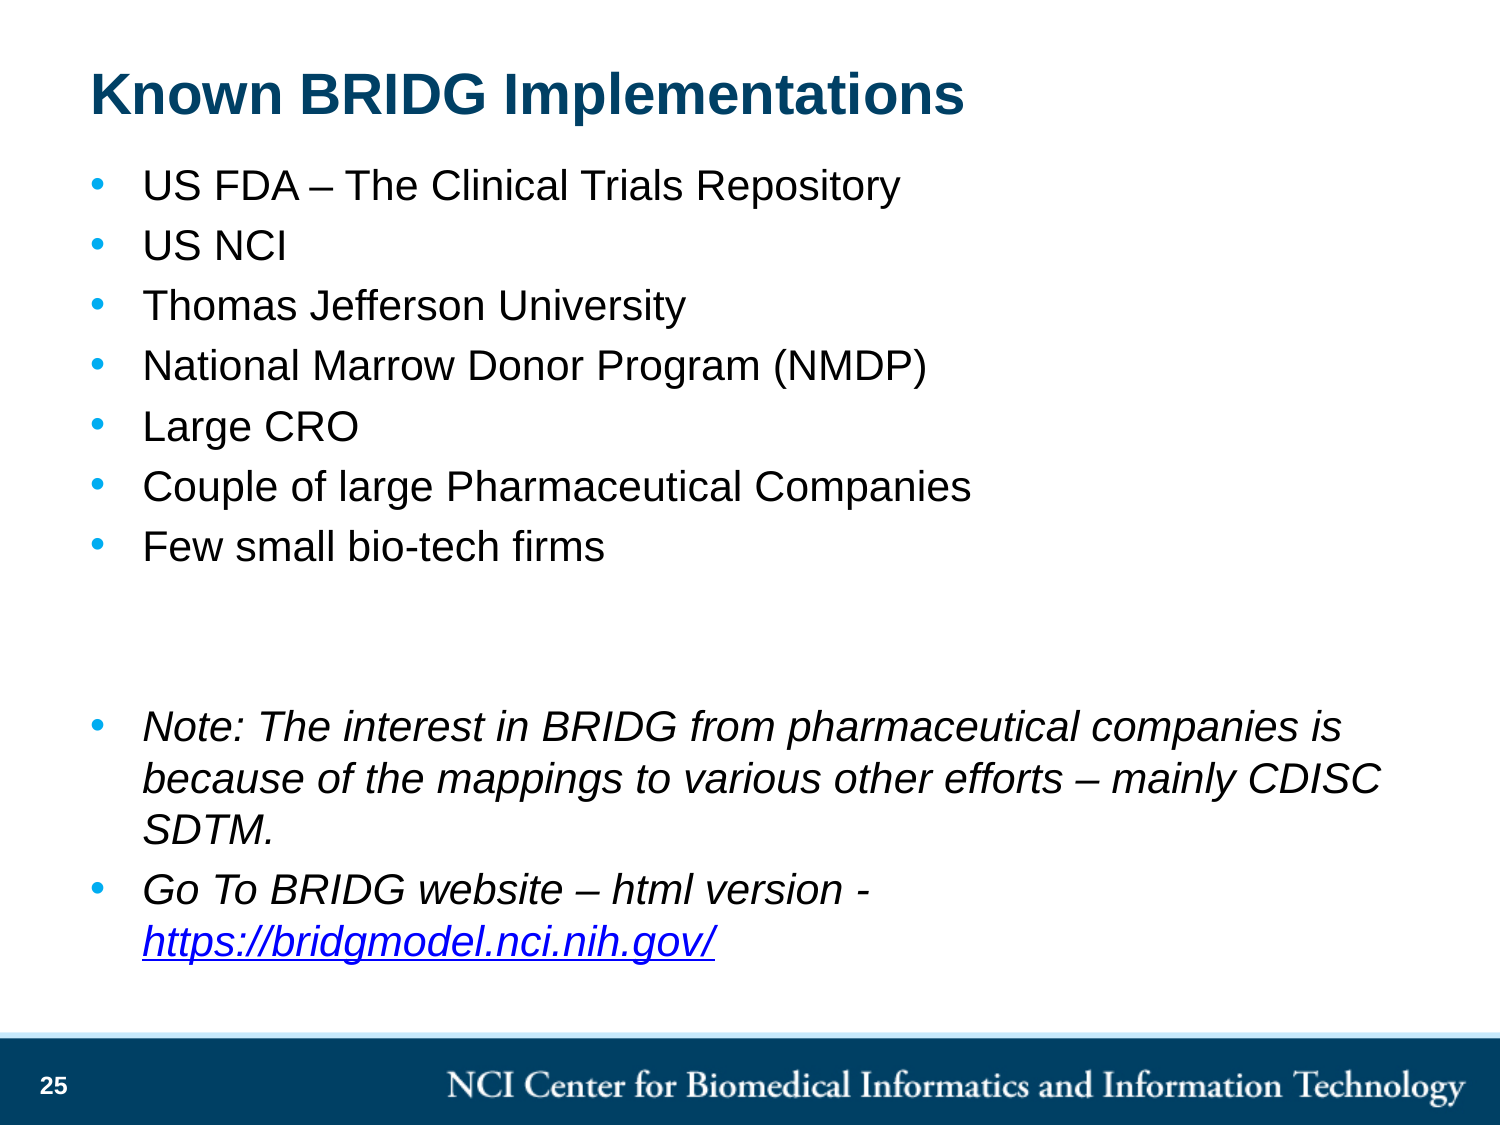

# Known BRIDG Implementations
US FDA – The Clinical Trials Repository
US NCI
Thomas Jefferson University
National Marrow Donor Program (NMDP)
Large CRO
Couple of large Pharmaceutical Companies
Few small bio-tech firms

Note: The interest in BRIDG from pharmaceutical companies is because of the mappings to various other efforts – mainly CDISC SDTM.
Go To BRIDG website – html version - https://bridgmodel.nci.nih.gov/

25